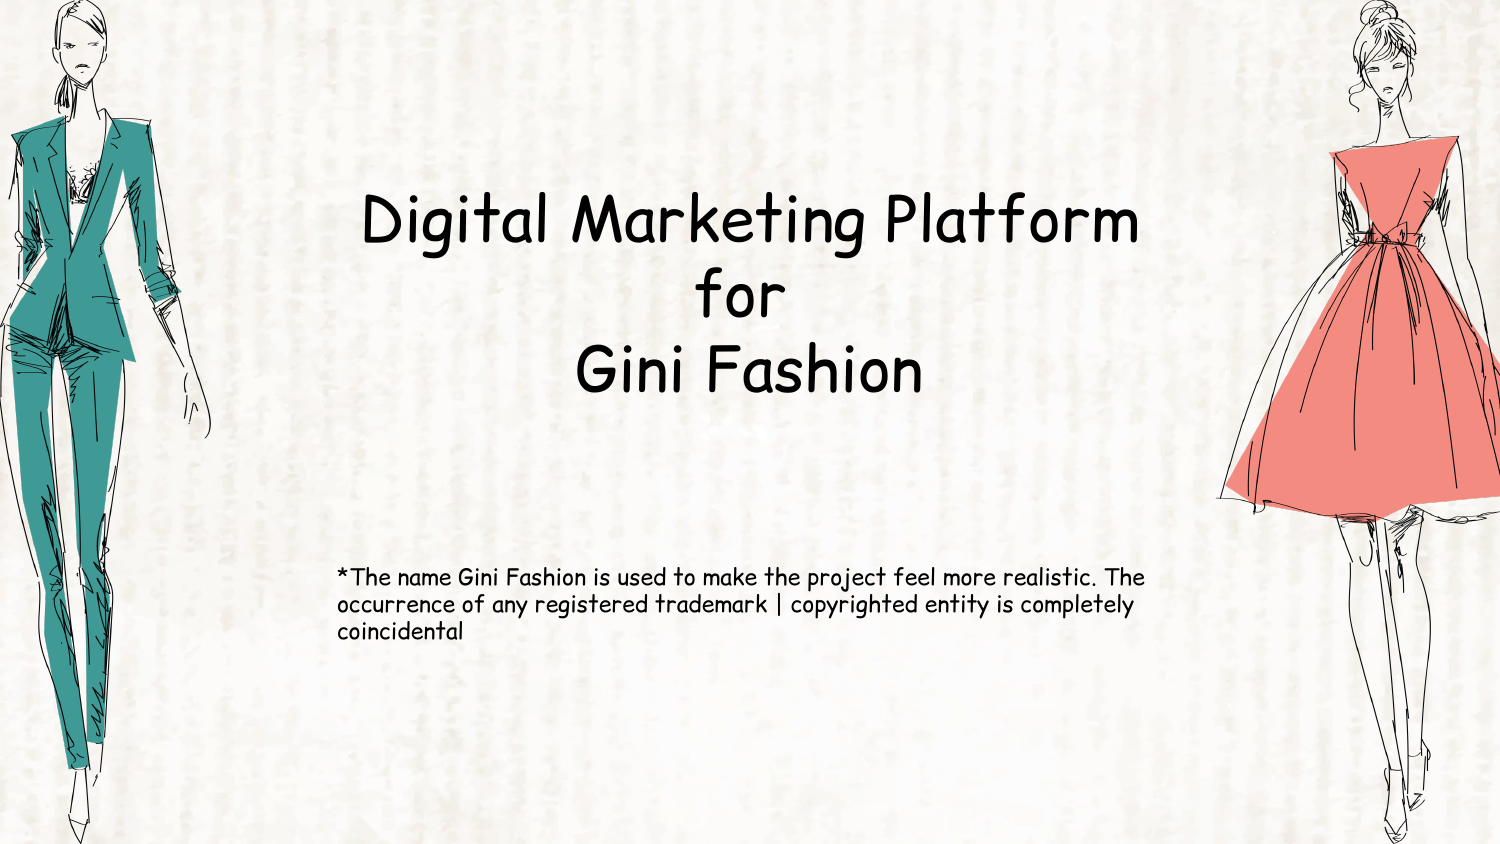

Digital Marketing Platform for
Gini Fashion
*The name Gini Fashion is used to make the project feel more realistic. The occurrence of any registered trademark | copyrighted entity is completely coincidental